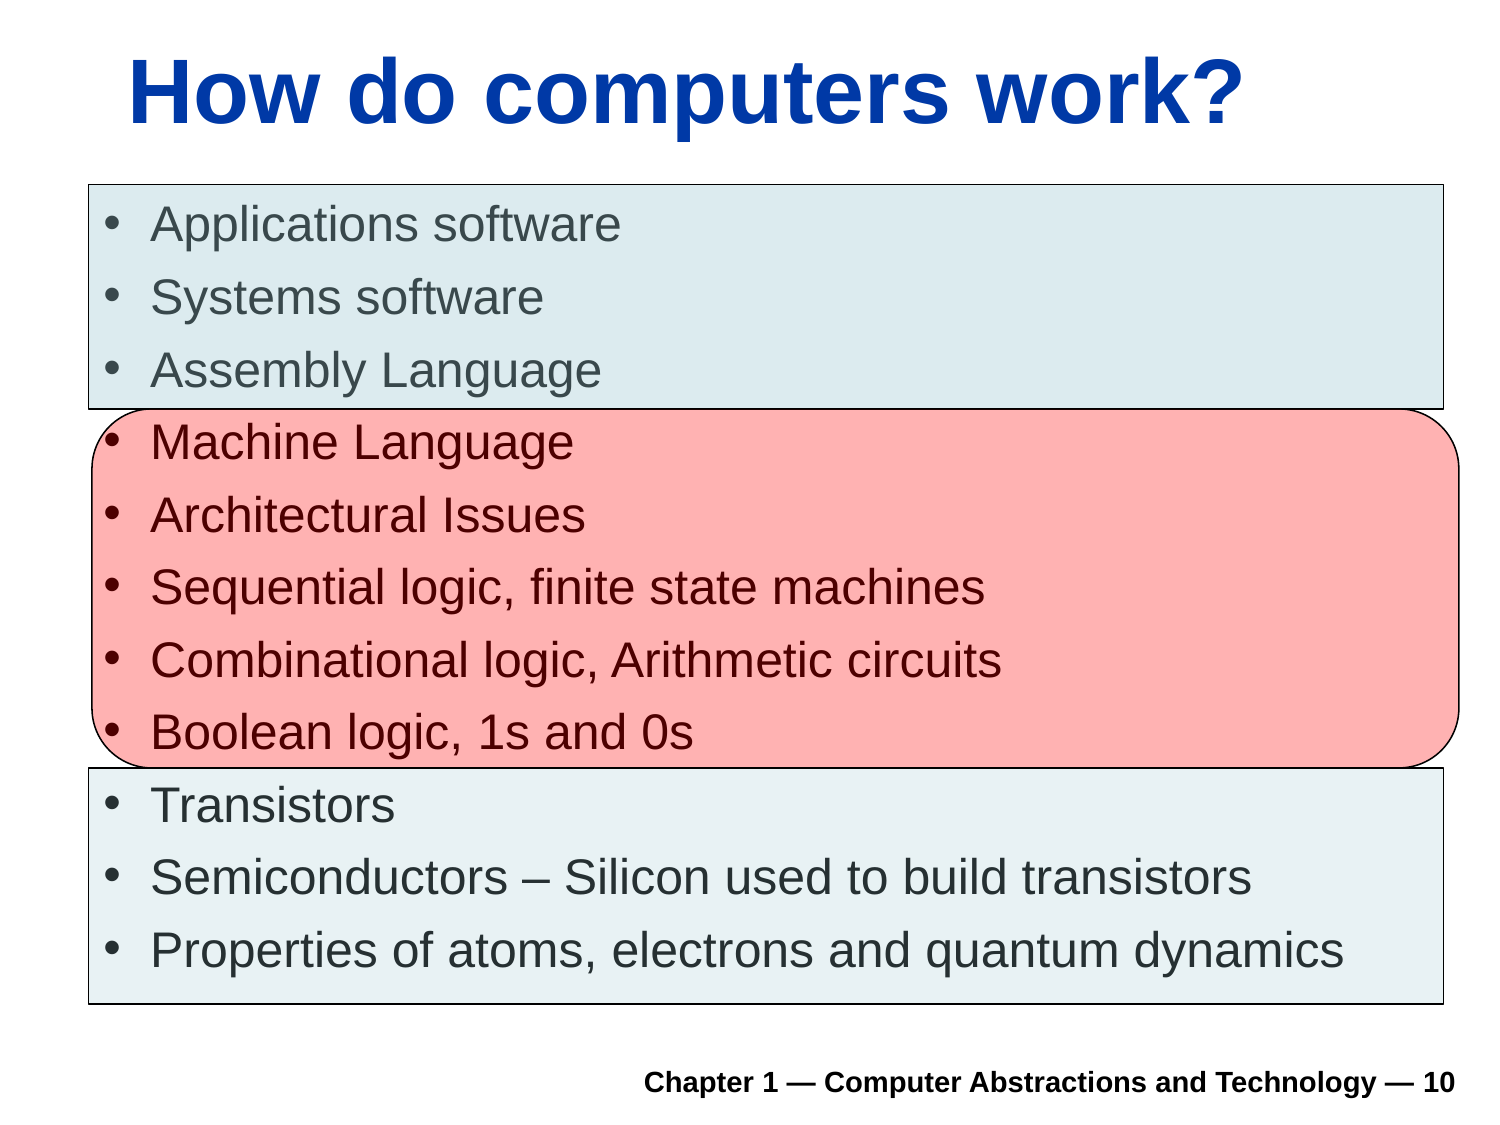

# How do computers work?
Applications software
Systems software
Assembly Language
Machine Language
Architectural Issues
Sequential logic, finite state machines
Combinational logic, Arithmetic circuits
Boolean logic, 1s and 0s
Transistors
Semiconductors – Silicon used to build transistors
Properties of atoms, electrons and quantum dynamics

Chapter 1 — Computer Abstractions and Technology — 10